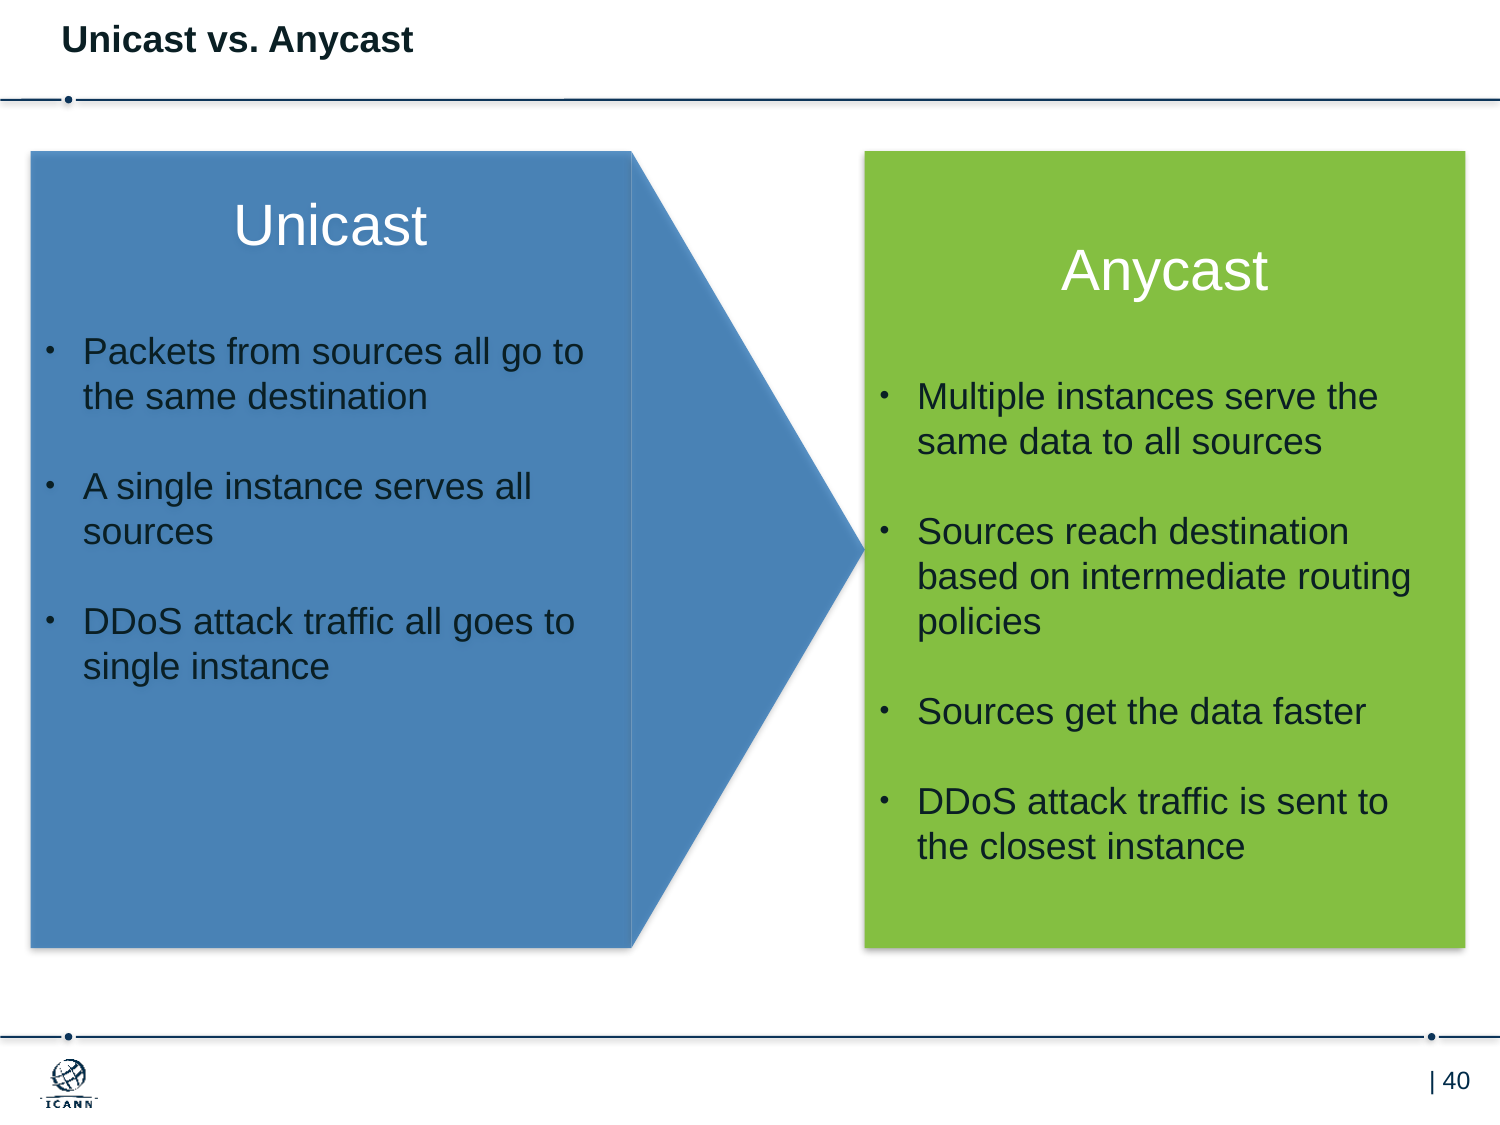

Unicast vs. Anycast
Unicast

Packets from sources all go to the same destination

A single instance serves all sources

DDoS attack traffic all goes to single instance

Anycast

Multiple instances serve the same data to all sources

Sources reach destination based on intermediate routing policies

Sources get the data faster

DDoS attack traffic is sent to the closest instance